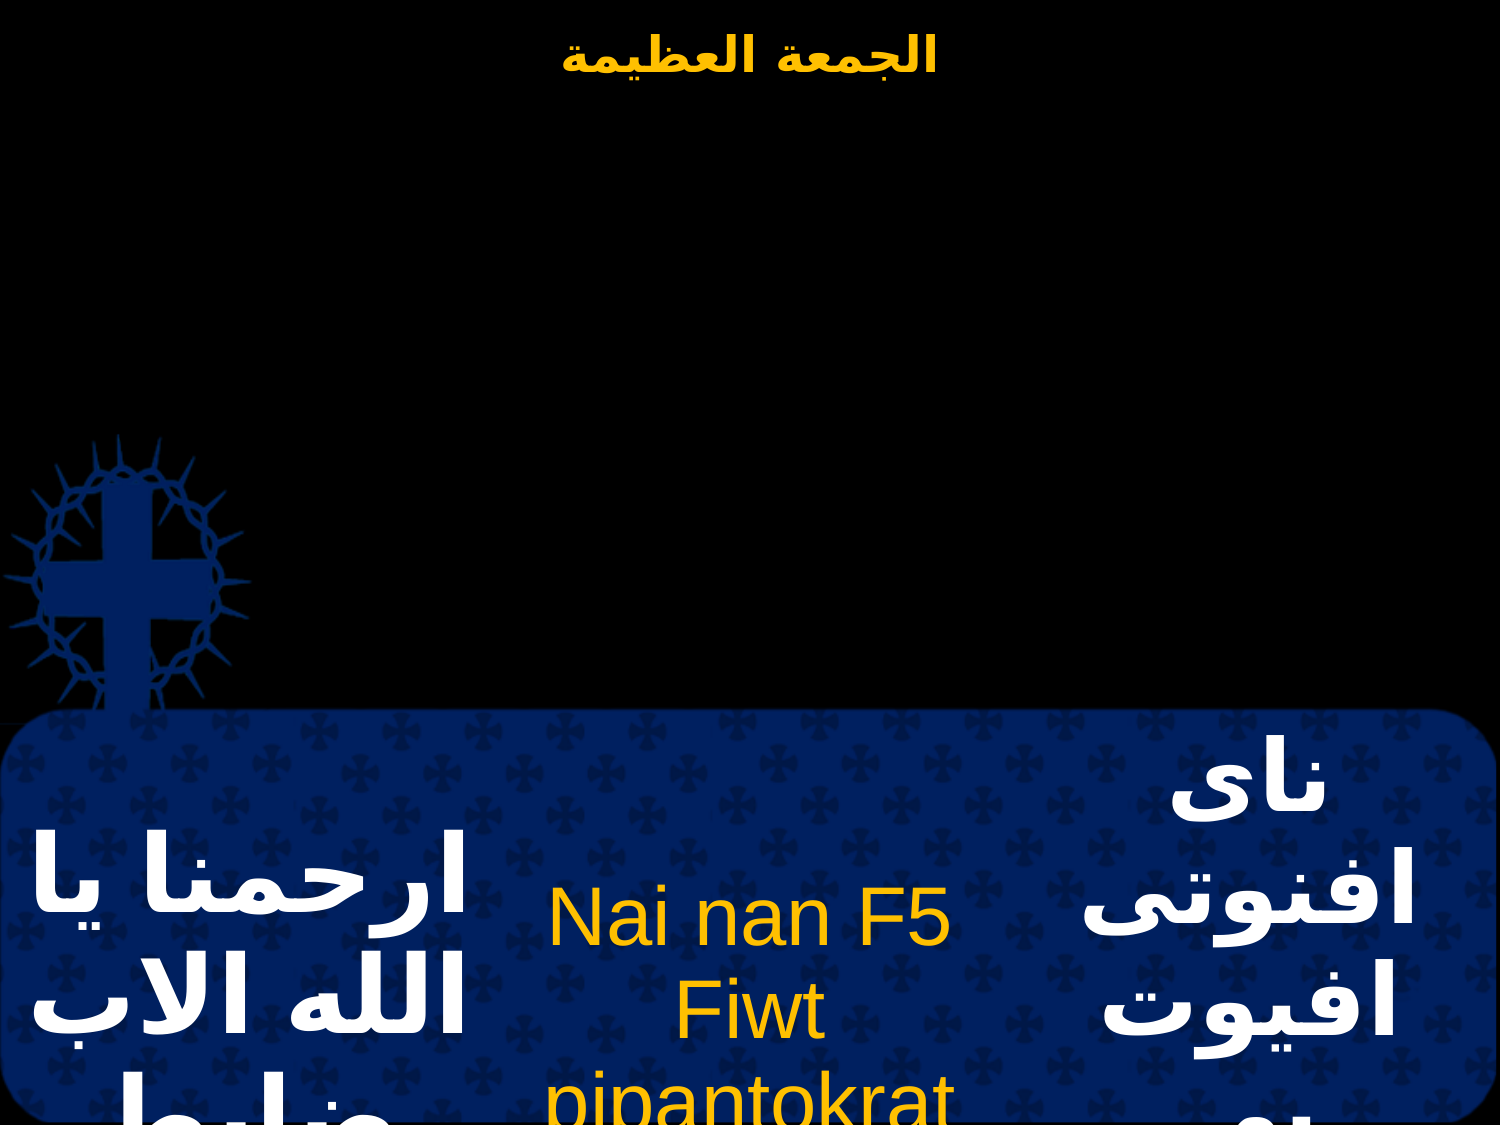

| ارحمنا يا الله الاب ضابط الكل | Nai nan F5 Fiwt pipantokratwr | ناى افنوتى افيوت بى باندوكراطور |
| --- | --- | --- |